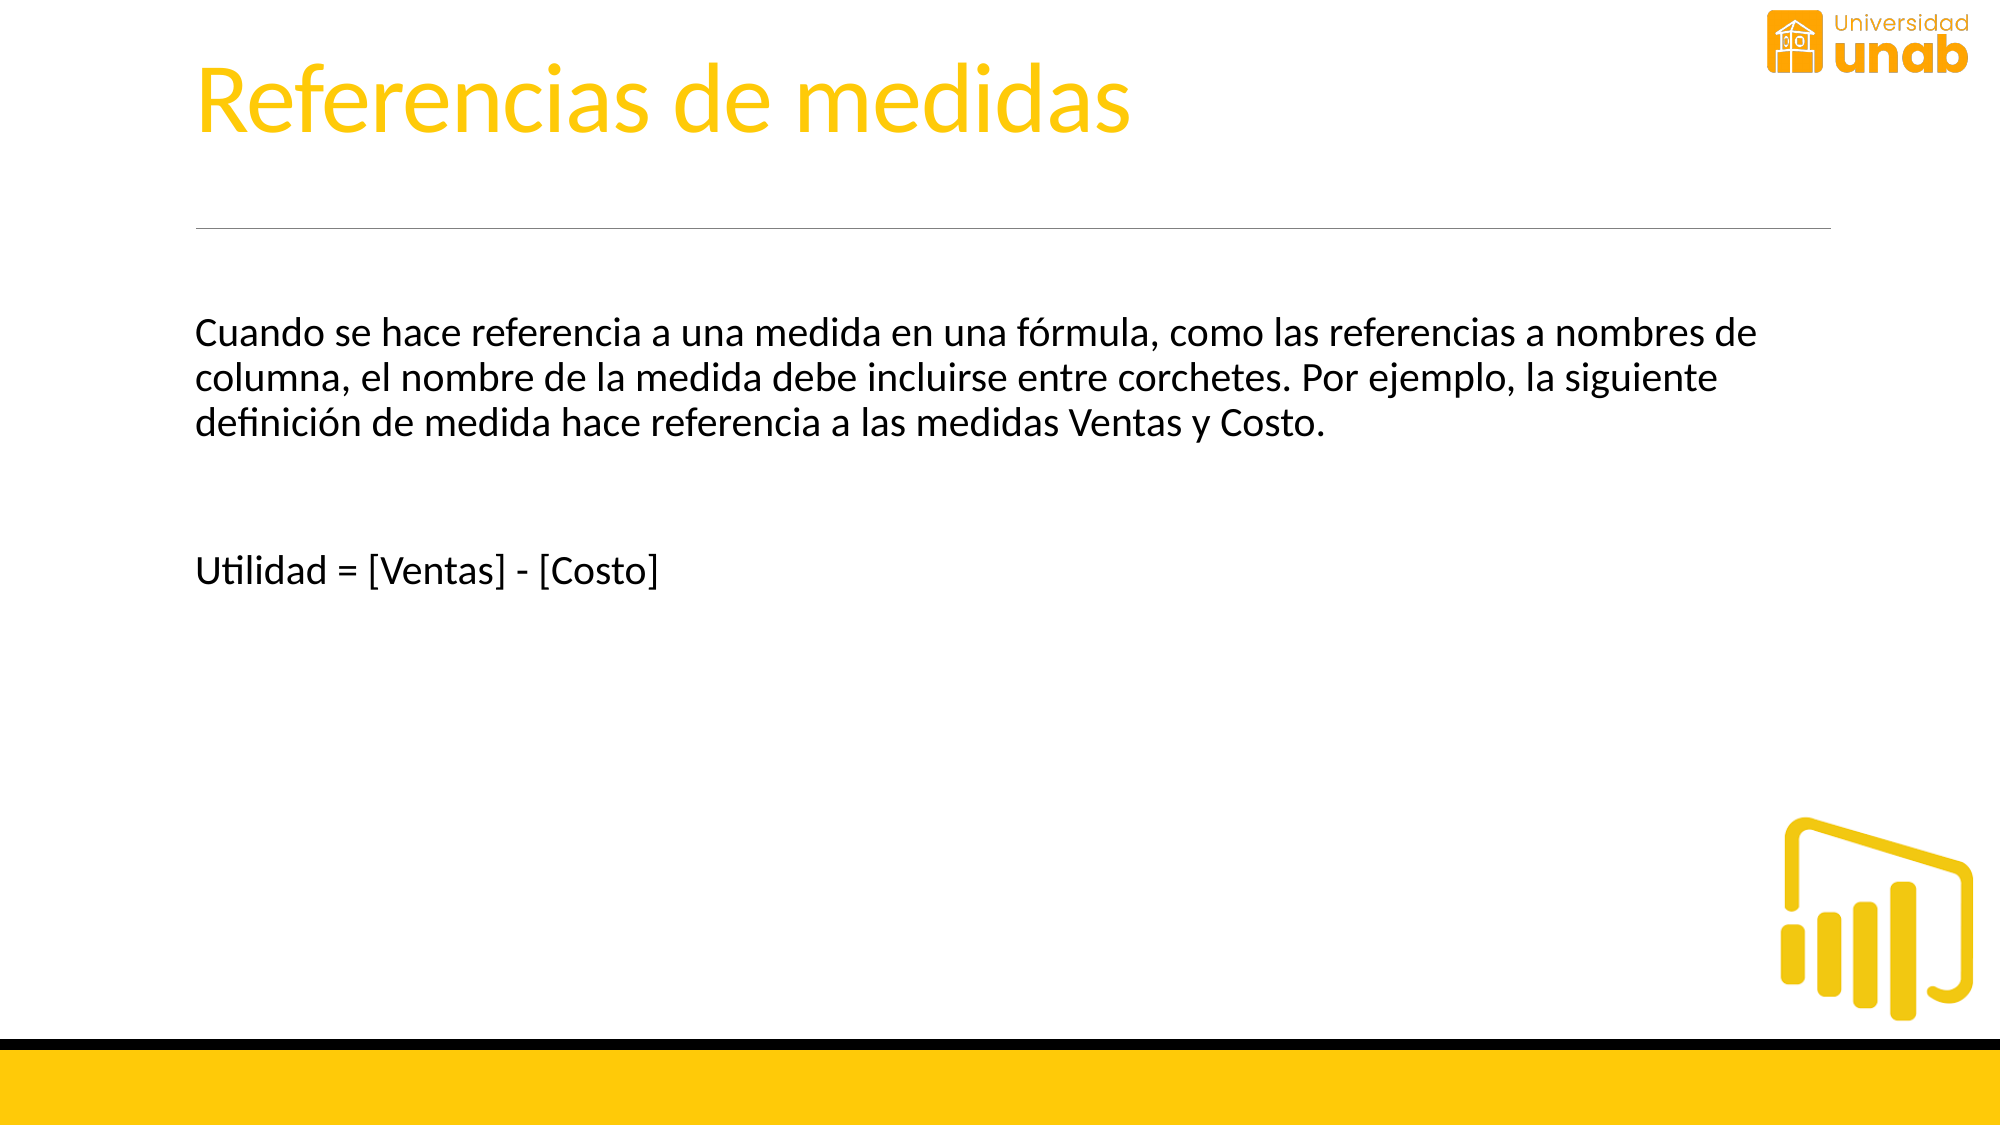

# Referencias de medidas
Cuando se hace referencia a una medida en una fórmula, como las referencias a nombres de columna, el nombre de la medida debe incluirse entre corchetes. Por ejemplo, la siguiente definición de medida hace referencia a las medidas Ventas y Costo.

Utilidad = [Ventas] - [Costo]